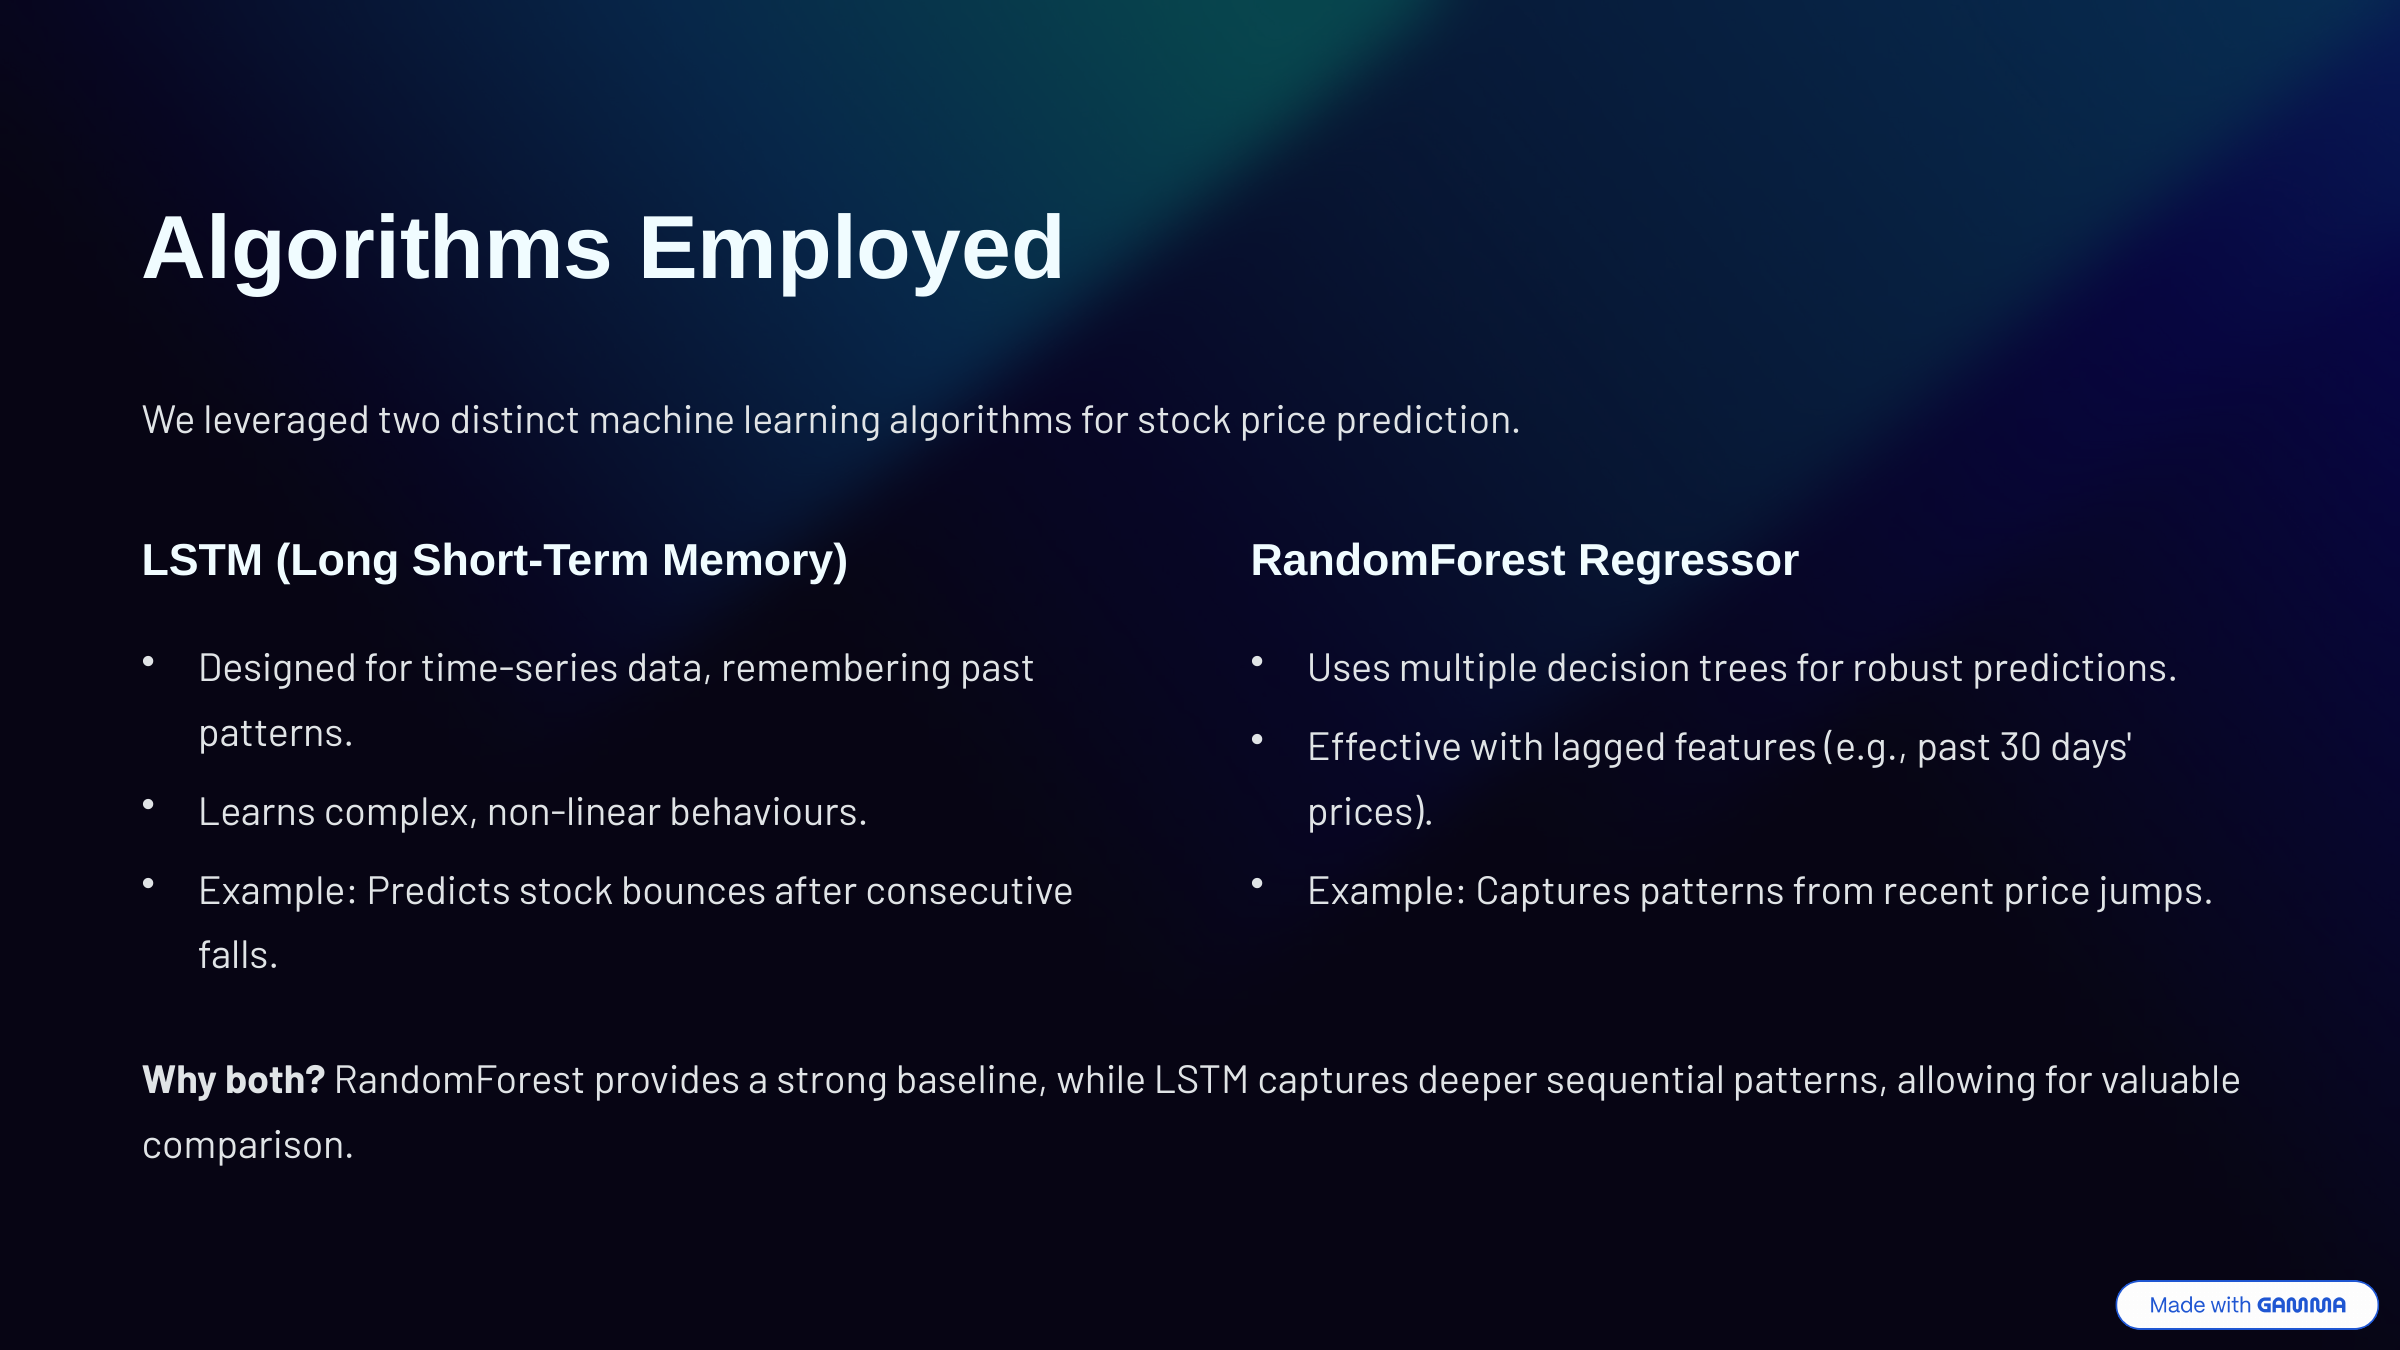

Algorithms Employed
We leveraged two distinct machine learning algorithms for stock price prediction.
LSTM (Long Short-Term Memory)
RandomForest Regressor
Designed for time-series data, remembering past patterns.
Uses multiple decision trees for robust predictions.
Effective with lagged features (e.g., past 30 days' prices).
Learns complex, non-linear behaviours.
Example: Predicts stock bounces after consecutive falls.
Example: Captures patterns from recent price jumps.
Why both? RandomForest provides a strong baseline, while LSTM captures deeper sequential patterns, allowing for valuable comparison.